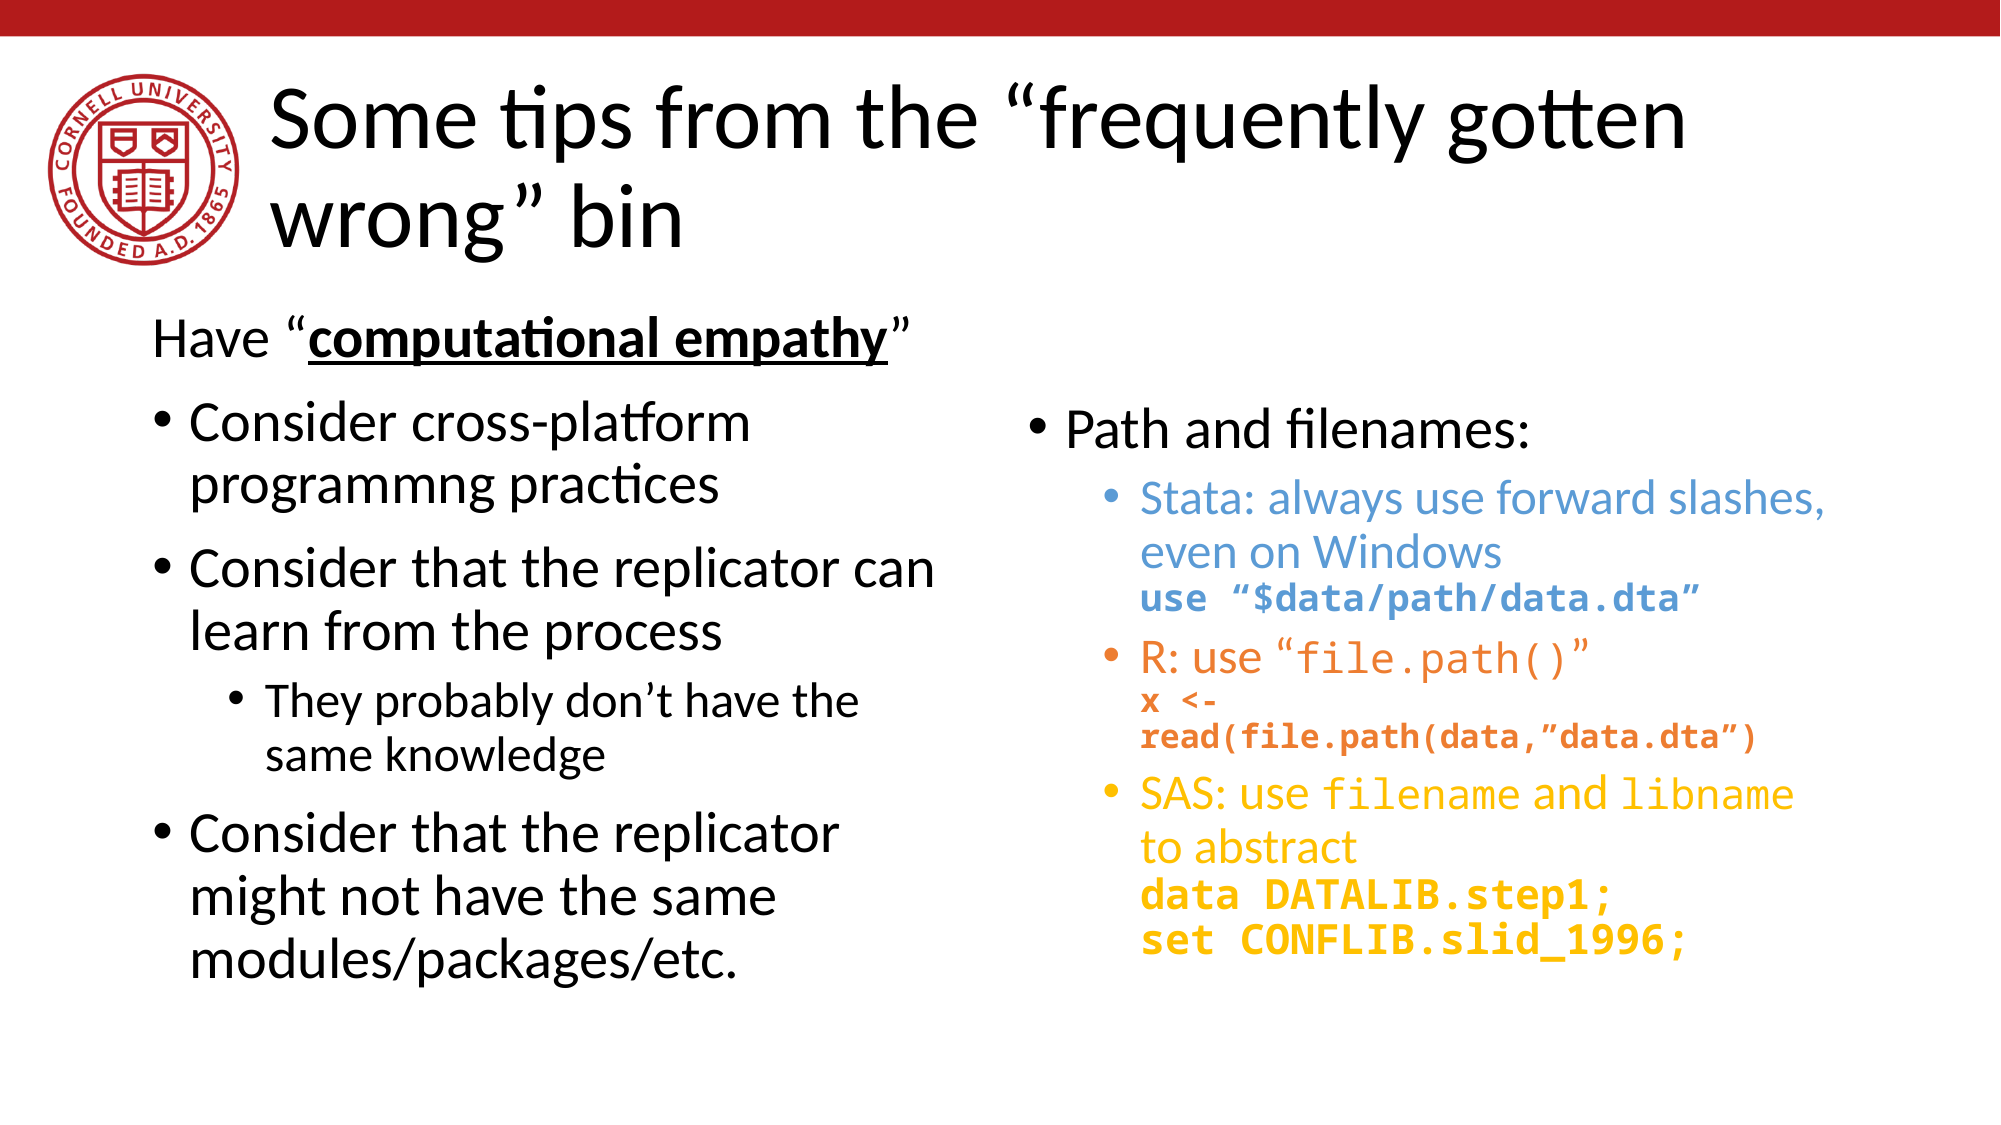

# Some tips from the “frequently gotten wrong” bin
Have “computational empathy”
Consider cross-platform programmng practices
Consider that the replicator can learn from the process
They probably don’t have the same knowledge
Consider that the replicator might not have the same modules/packages/etc.

Path and filenames:
Stata: always use forward slashes, even on Windows
use “$data/path/data.dta”
R: use “file.path()”
x <- read(file.path(data,”data.dta”)
SAS: use filename and libname to abstract
data DATALIB.step1;
set CONFLIB.slid_1996;